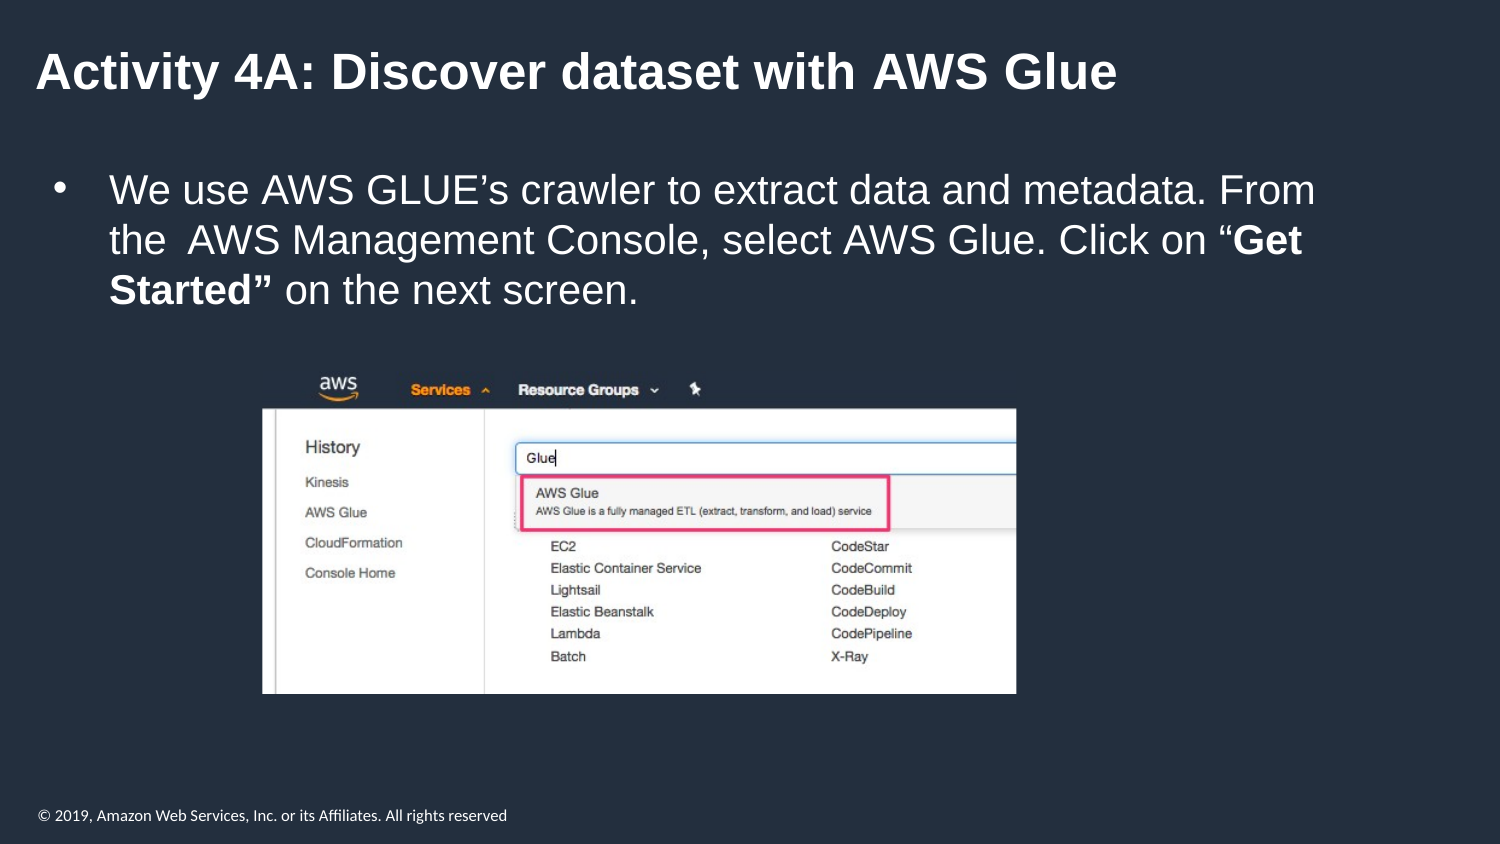

# Activity 4A: Discover dataset with AWS Glue
We use AWS GLUE’s crawler to extract data and metadata. From the  AWS Management Console, select AWS Glue. Click on “Get  Started” on the next screen.